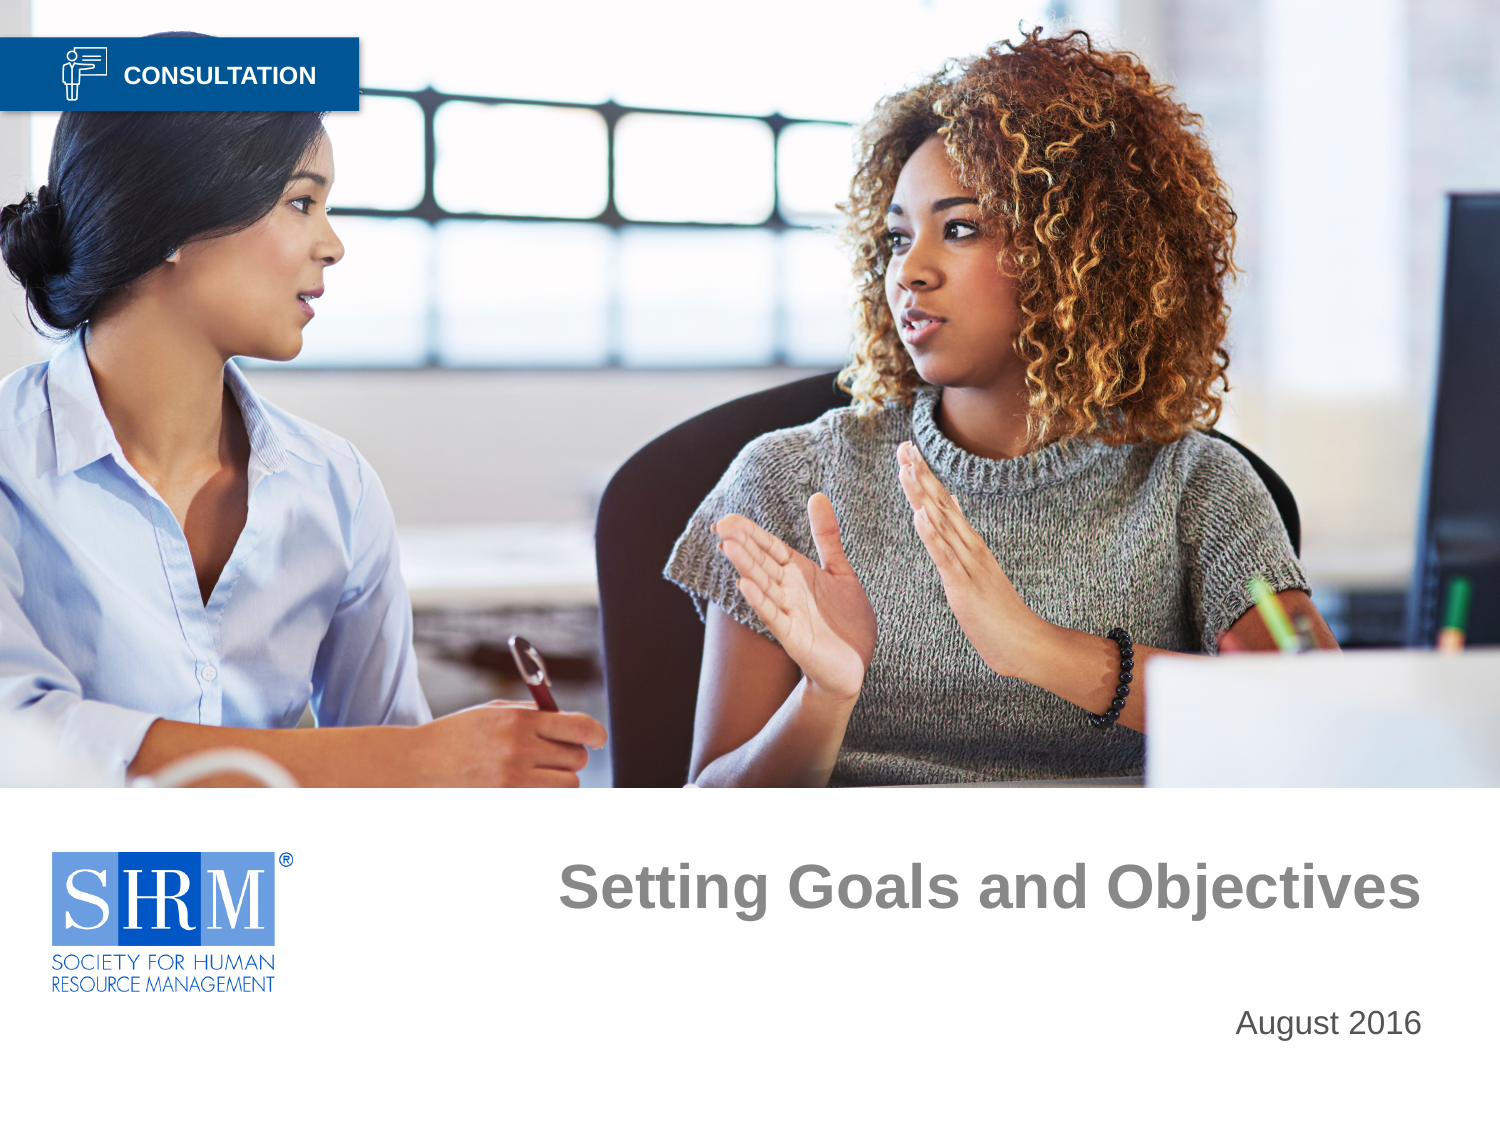

# Setting Goals and Objectives
August 2016